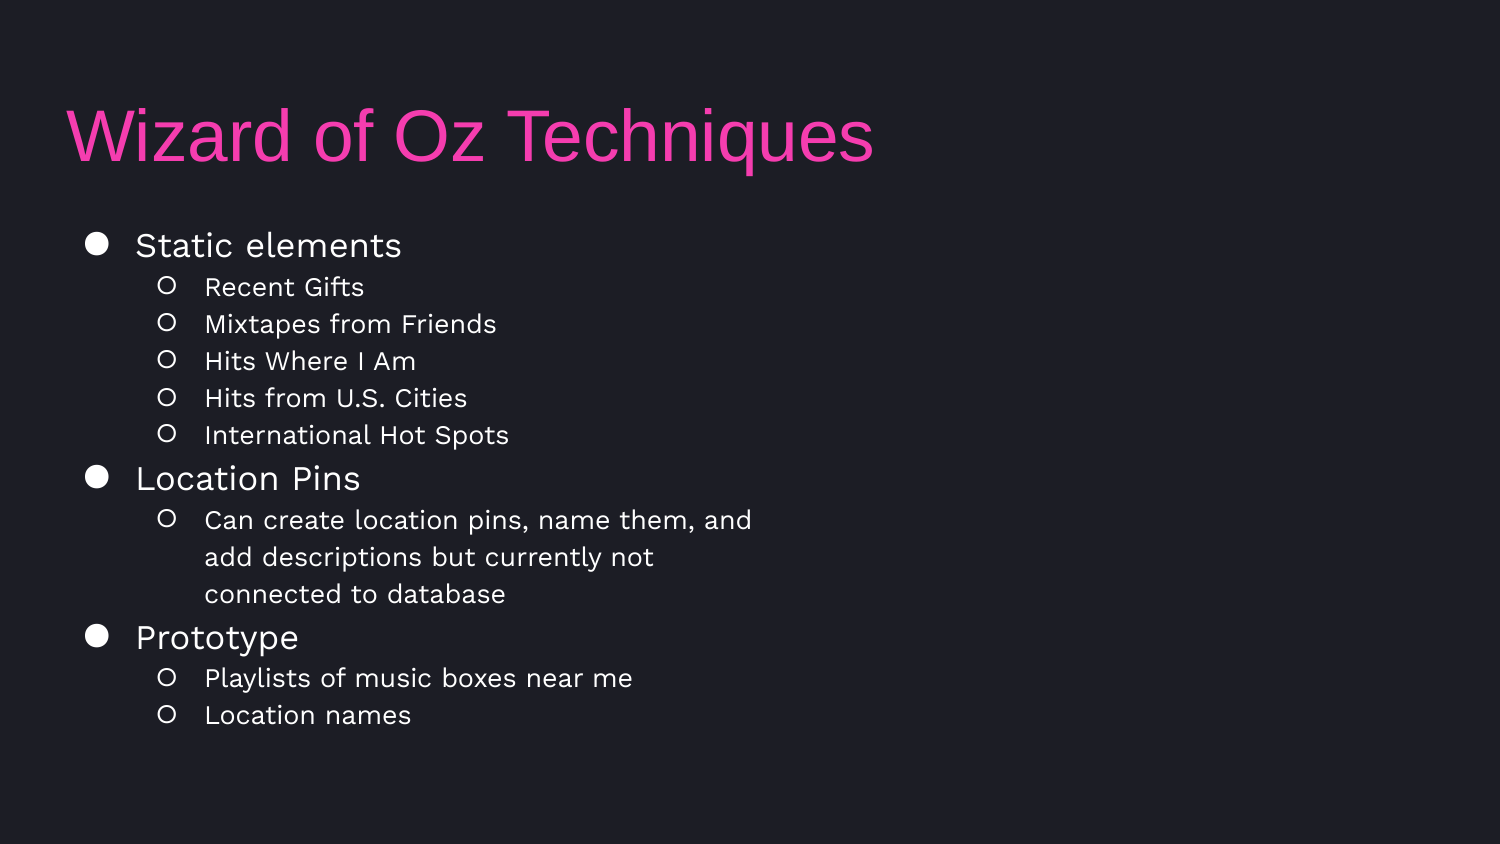

# Wizard of Oz Techniques
Static elements
Recent Gifts
Mixtapes from Friends
Hits Where I Am
Hits from U.S. Cities
International Hot Spots
Location Pins
Can create location pins, name them, and add descriptions but currently not connected to database
Prototype
Playlists of music boxes near me
Location names